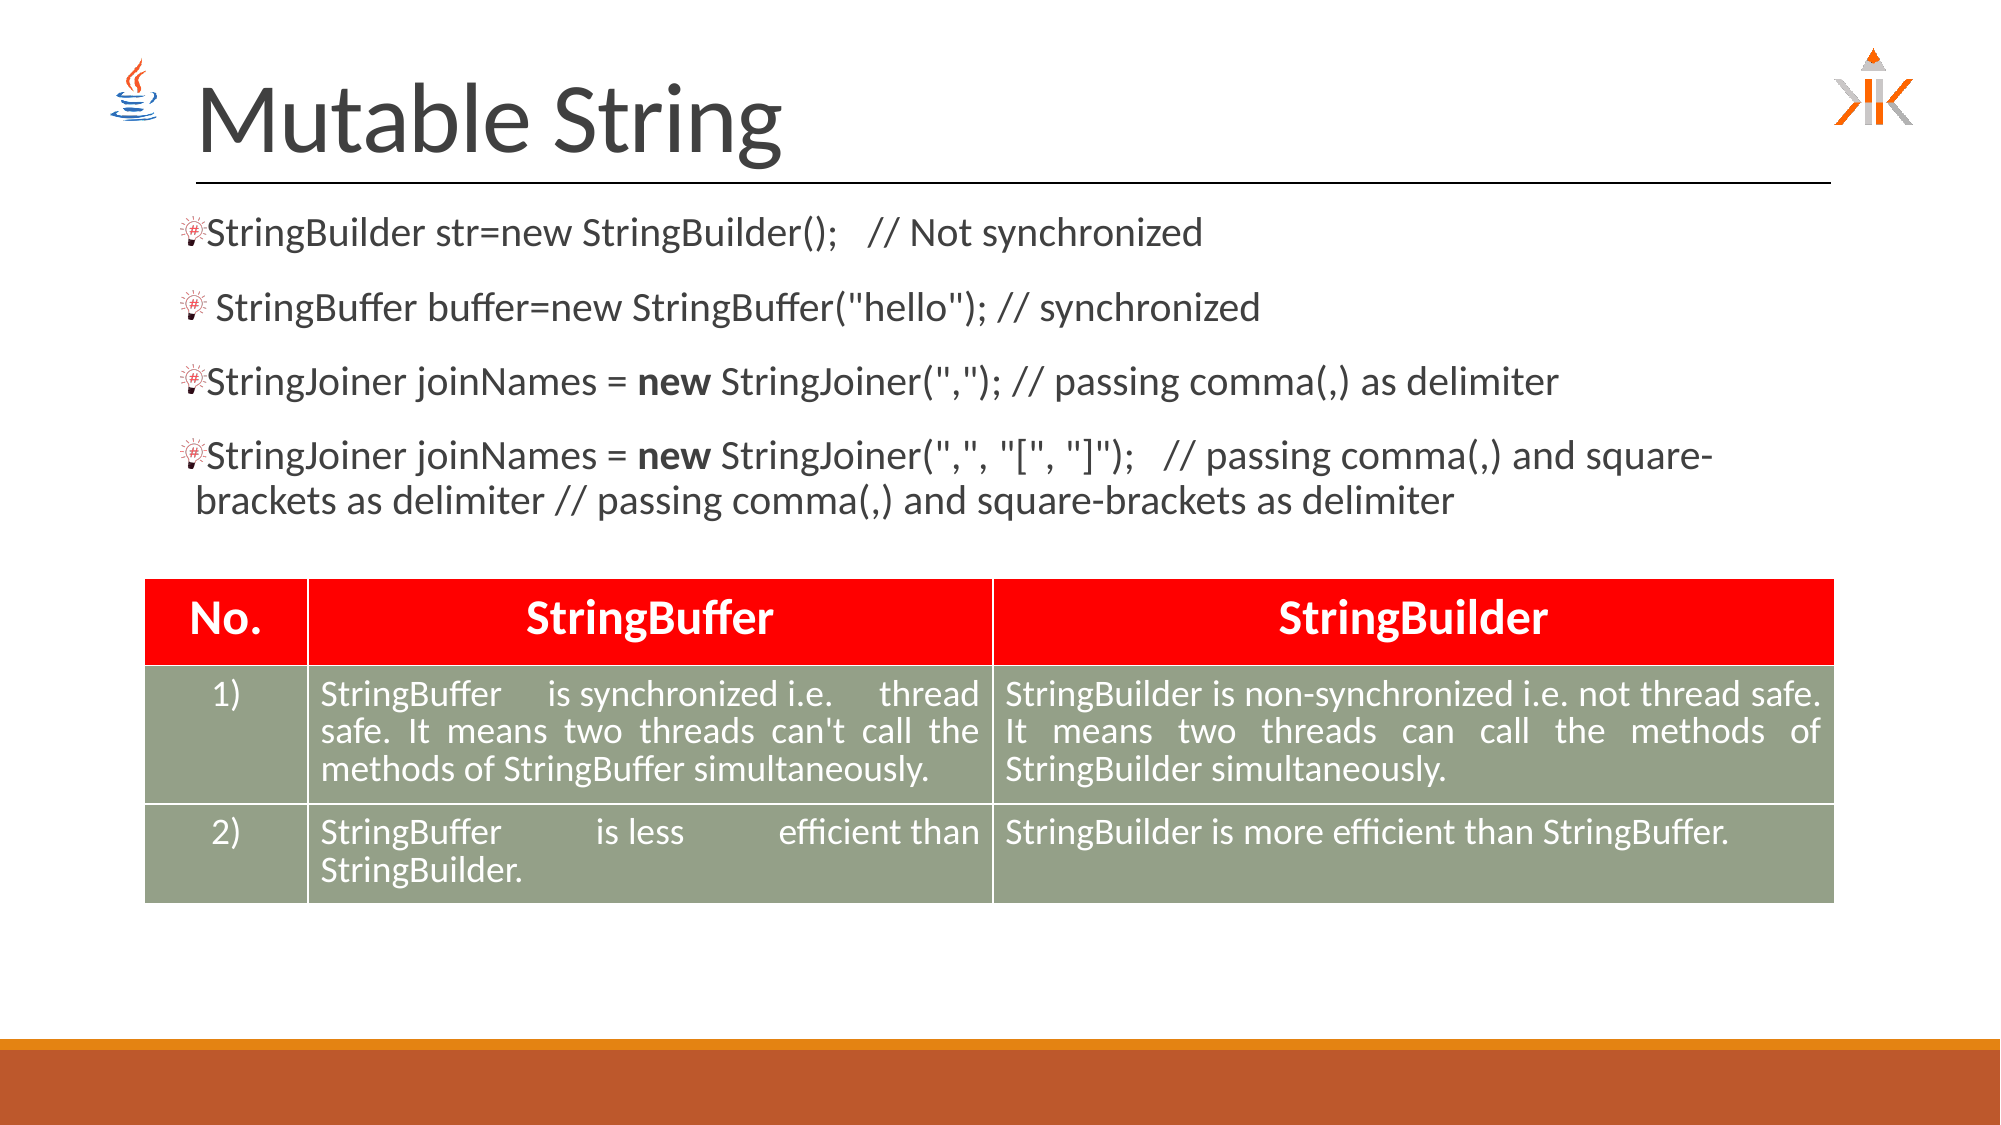

# Mutable String
StringBuilder str=new StringBuilder();   // Not synchronized
 StringBuffer buffer=new StringBuffer("hello"); // synchronized
StringJoiner joinNames = new StringJoiner(","); // passing comma(,) as delimiter
StringJoiner joinNames = new StringJoiner(",", "[", "]");   // passing comma(,) and square-brackets as delimiter // passing comma(,) and square-brackets as delimiter
| No. | StringBuffer | StringBuilder |
| --- | --- | --- |
| 1) | StringBuffer is synchronized i.e. thread safe. It means two threads can't call the methods of StringBuffer simultaneously. | StringBuilder is non-synchronized i.e. not thread safe. It means two threads can call the methods of StringBuilder simultaneously. |
| 2) | StringBuffer is less efficient than StringBuilder. | StringBuilder is more efficient than StringBuffer. |